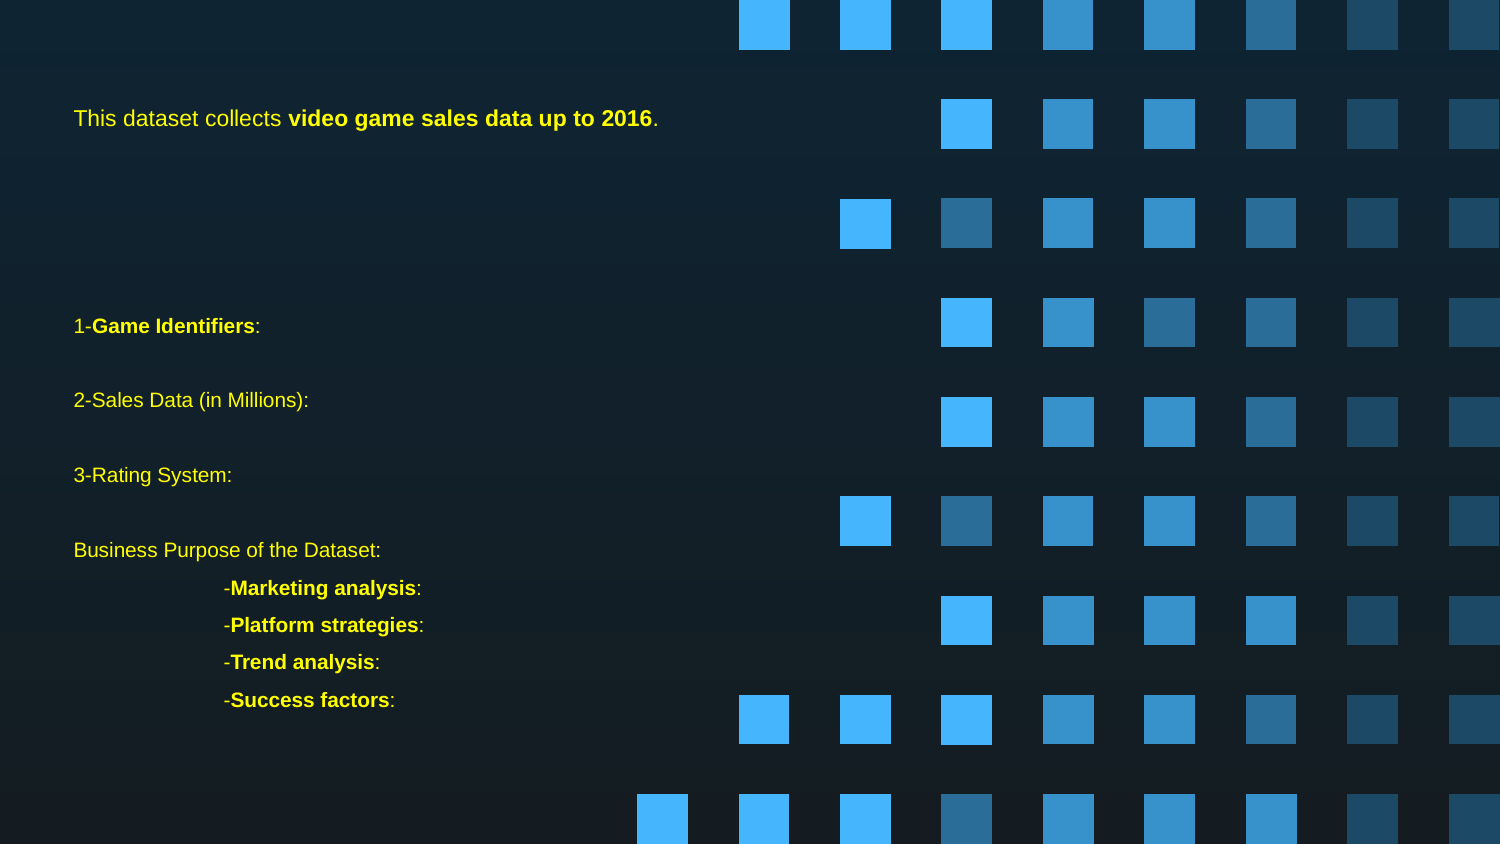

This dataset collects video game sales data up to 2016.
# 1-Game Identifiers: 2-Sales Data (in Millions): 3-Rating System: Business Purpose of the Dataset: -Marketing analysis: -Platform strategies: -Trend analysis: -Success factors: